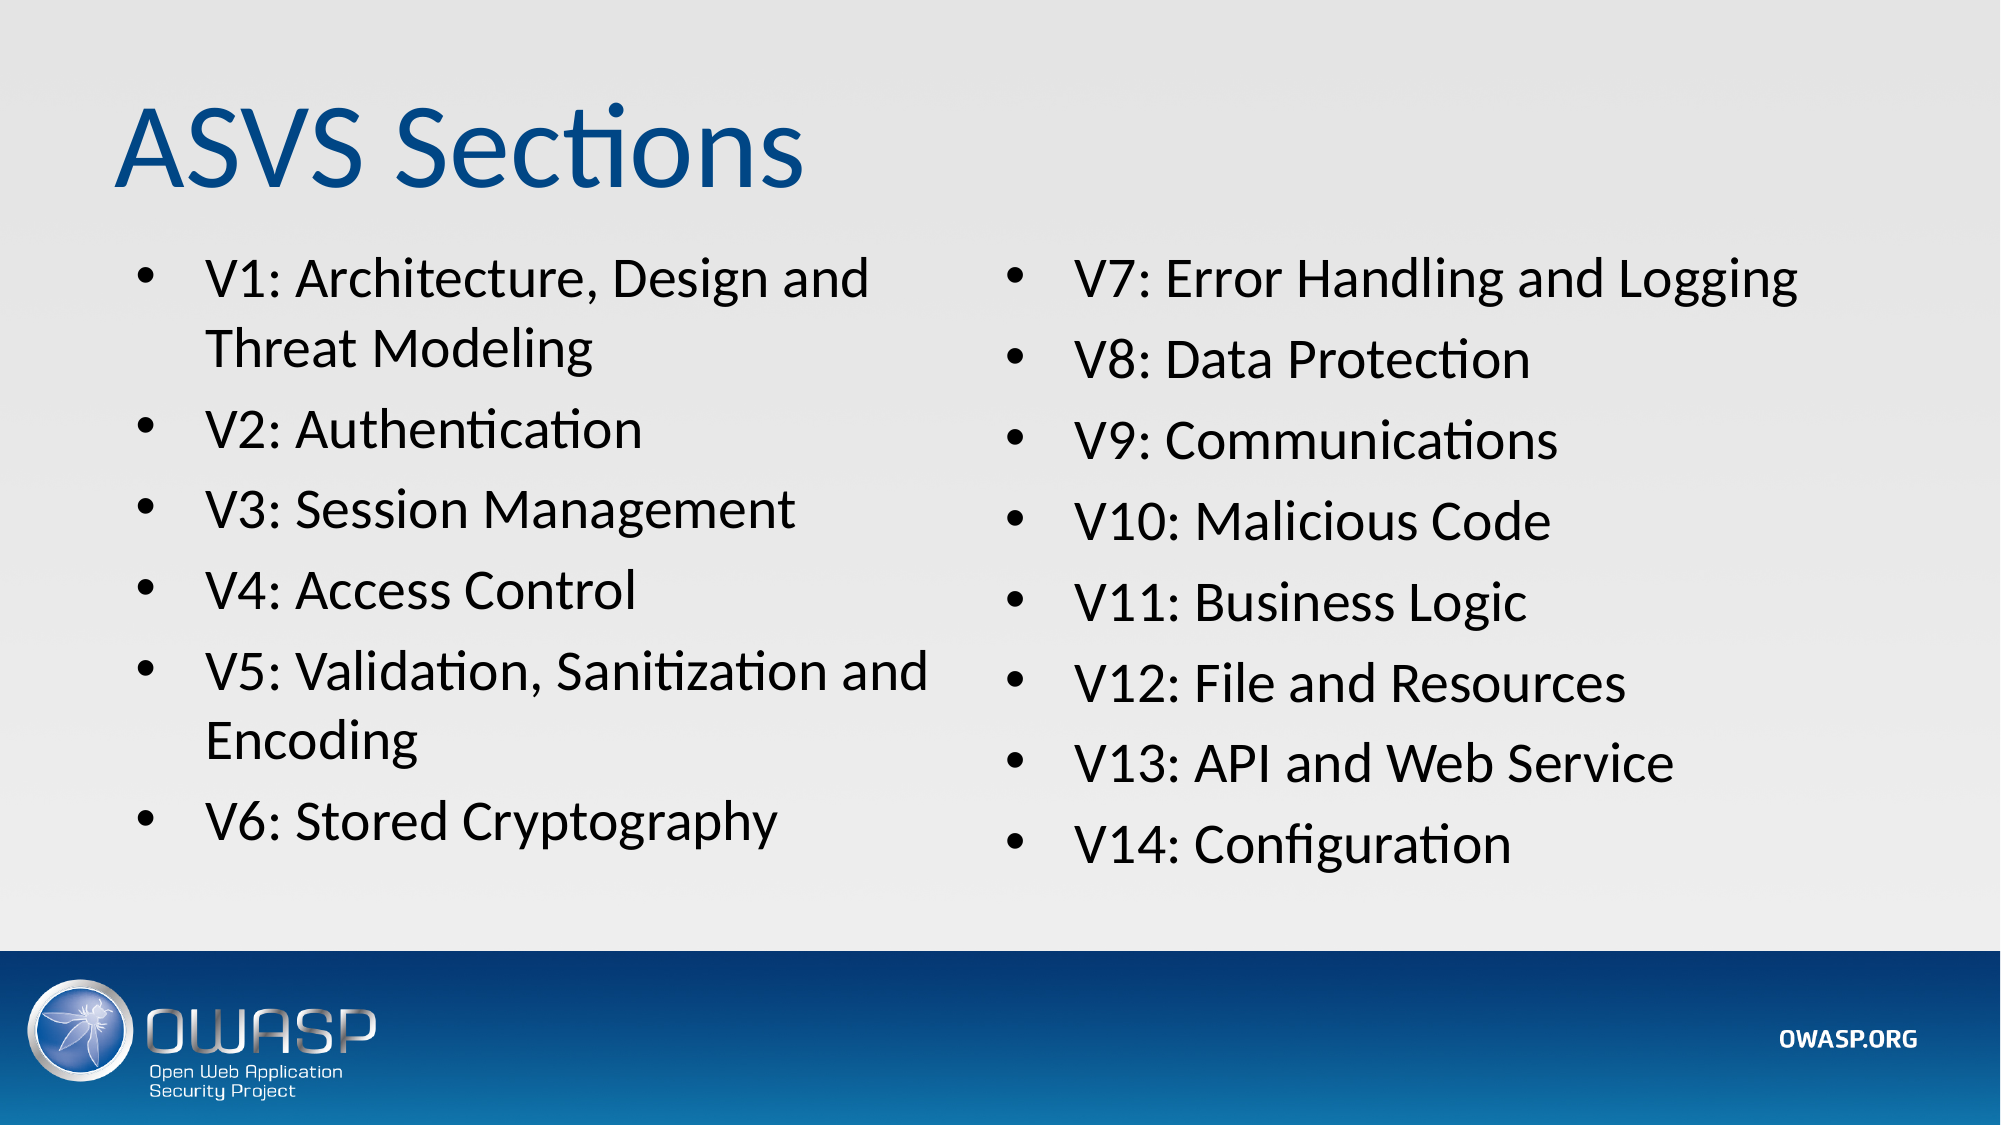

# ASVS Sections
V1: Architecture, Design and Threat Modeling
V2: Authentication
V3: Session Management
V4: Access Control
V5: Validation, Sanitization and Encoding
V6: Stored Cryptography
V7: Error Handling and Logging
V8: Data Protection
V9: Communications
V10: Malicious Code
V11: Business Logic
V12: File and Resources
V13: API and Web Service
V14: Configuration